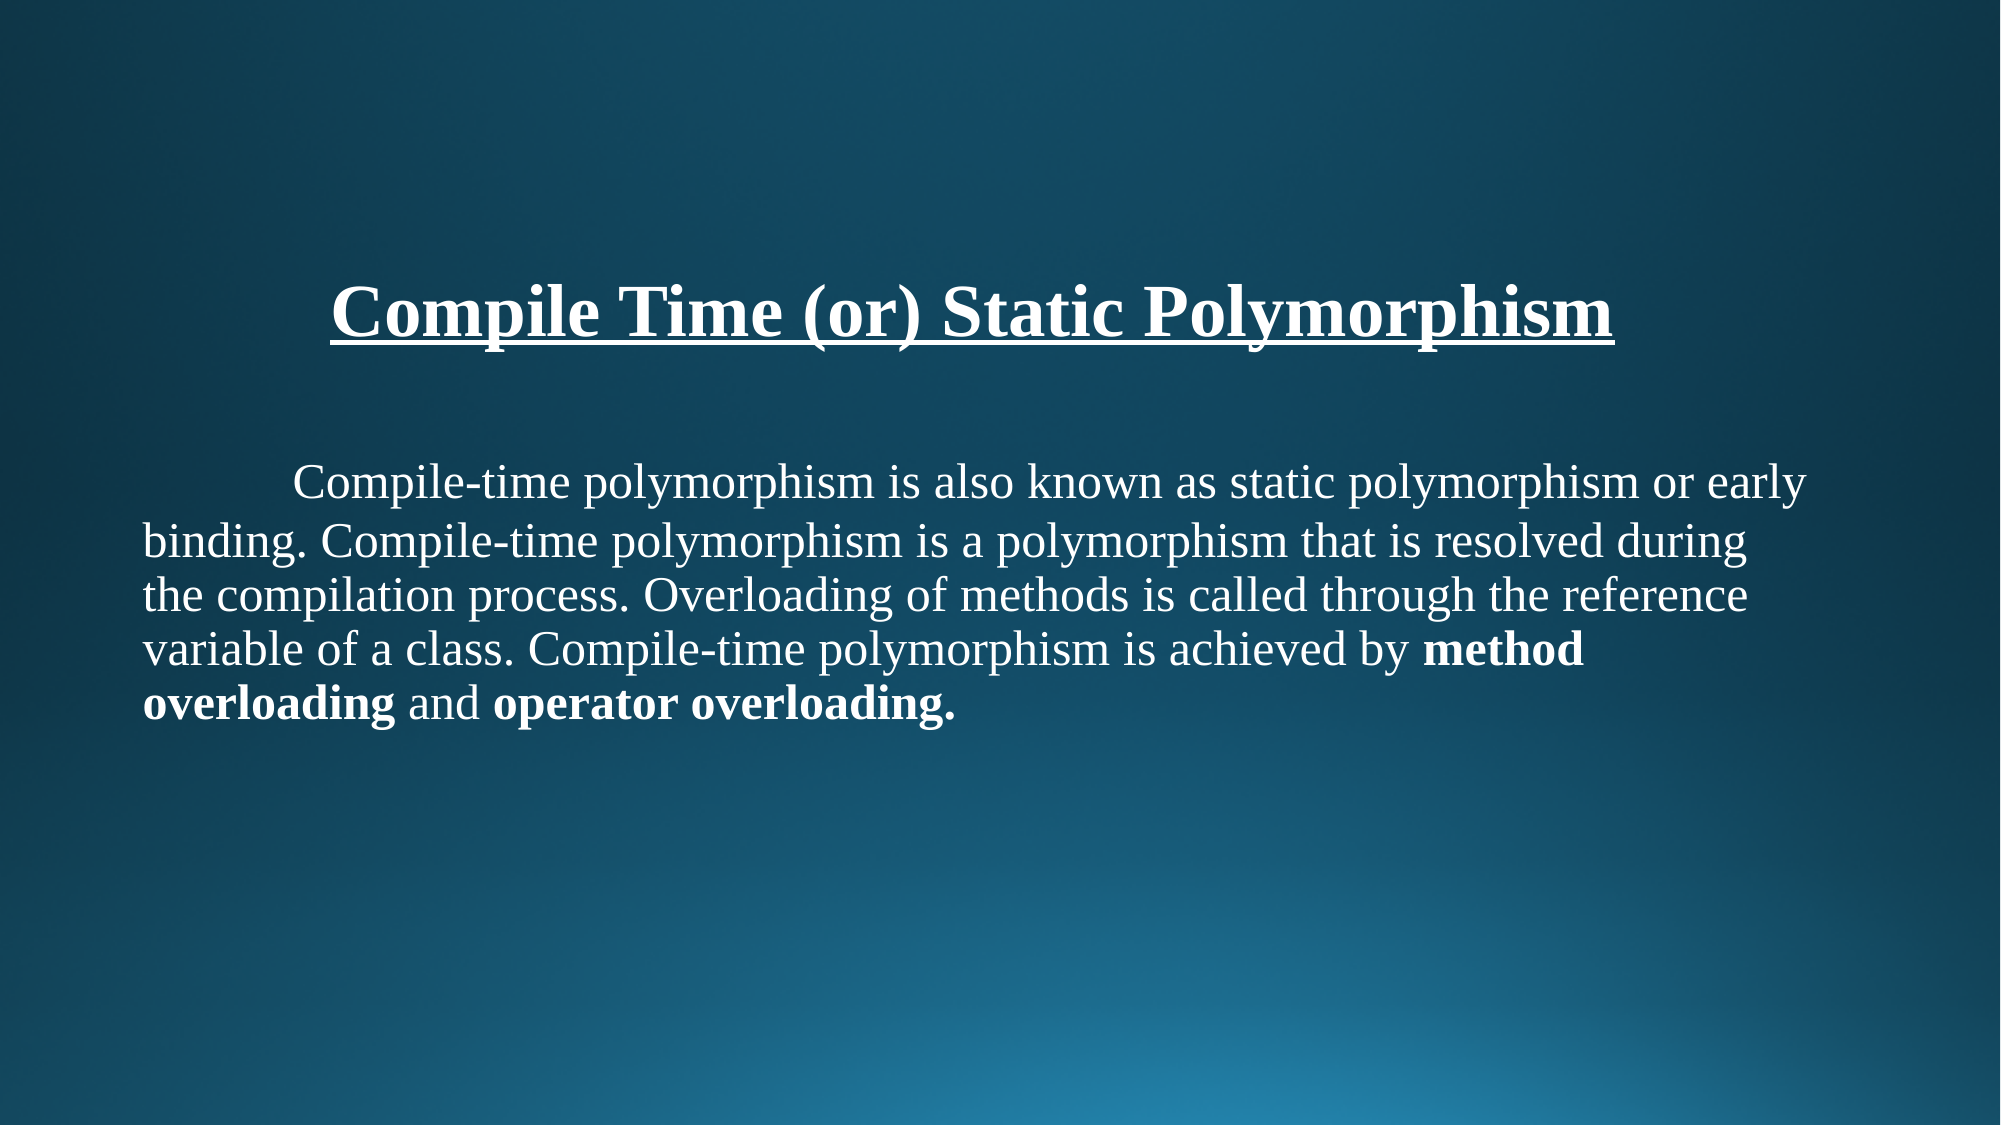

# Compile Time (or) Static Polymorphism Compile-time polymorphism is also known as static polymorphism or early binding. Compile-time polymorphism is a polymorphism that is resolved during the compilation process. Overloading of methods is called through the reference variable of a class. Compile-time polymorphism is achieved by method overloading and operator overloading.